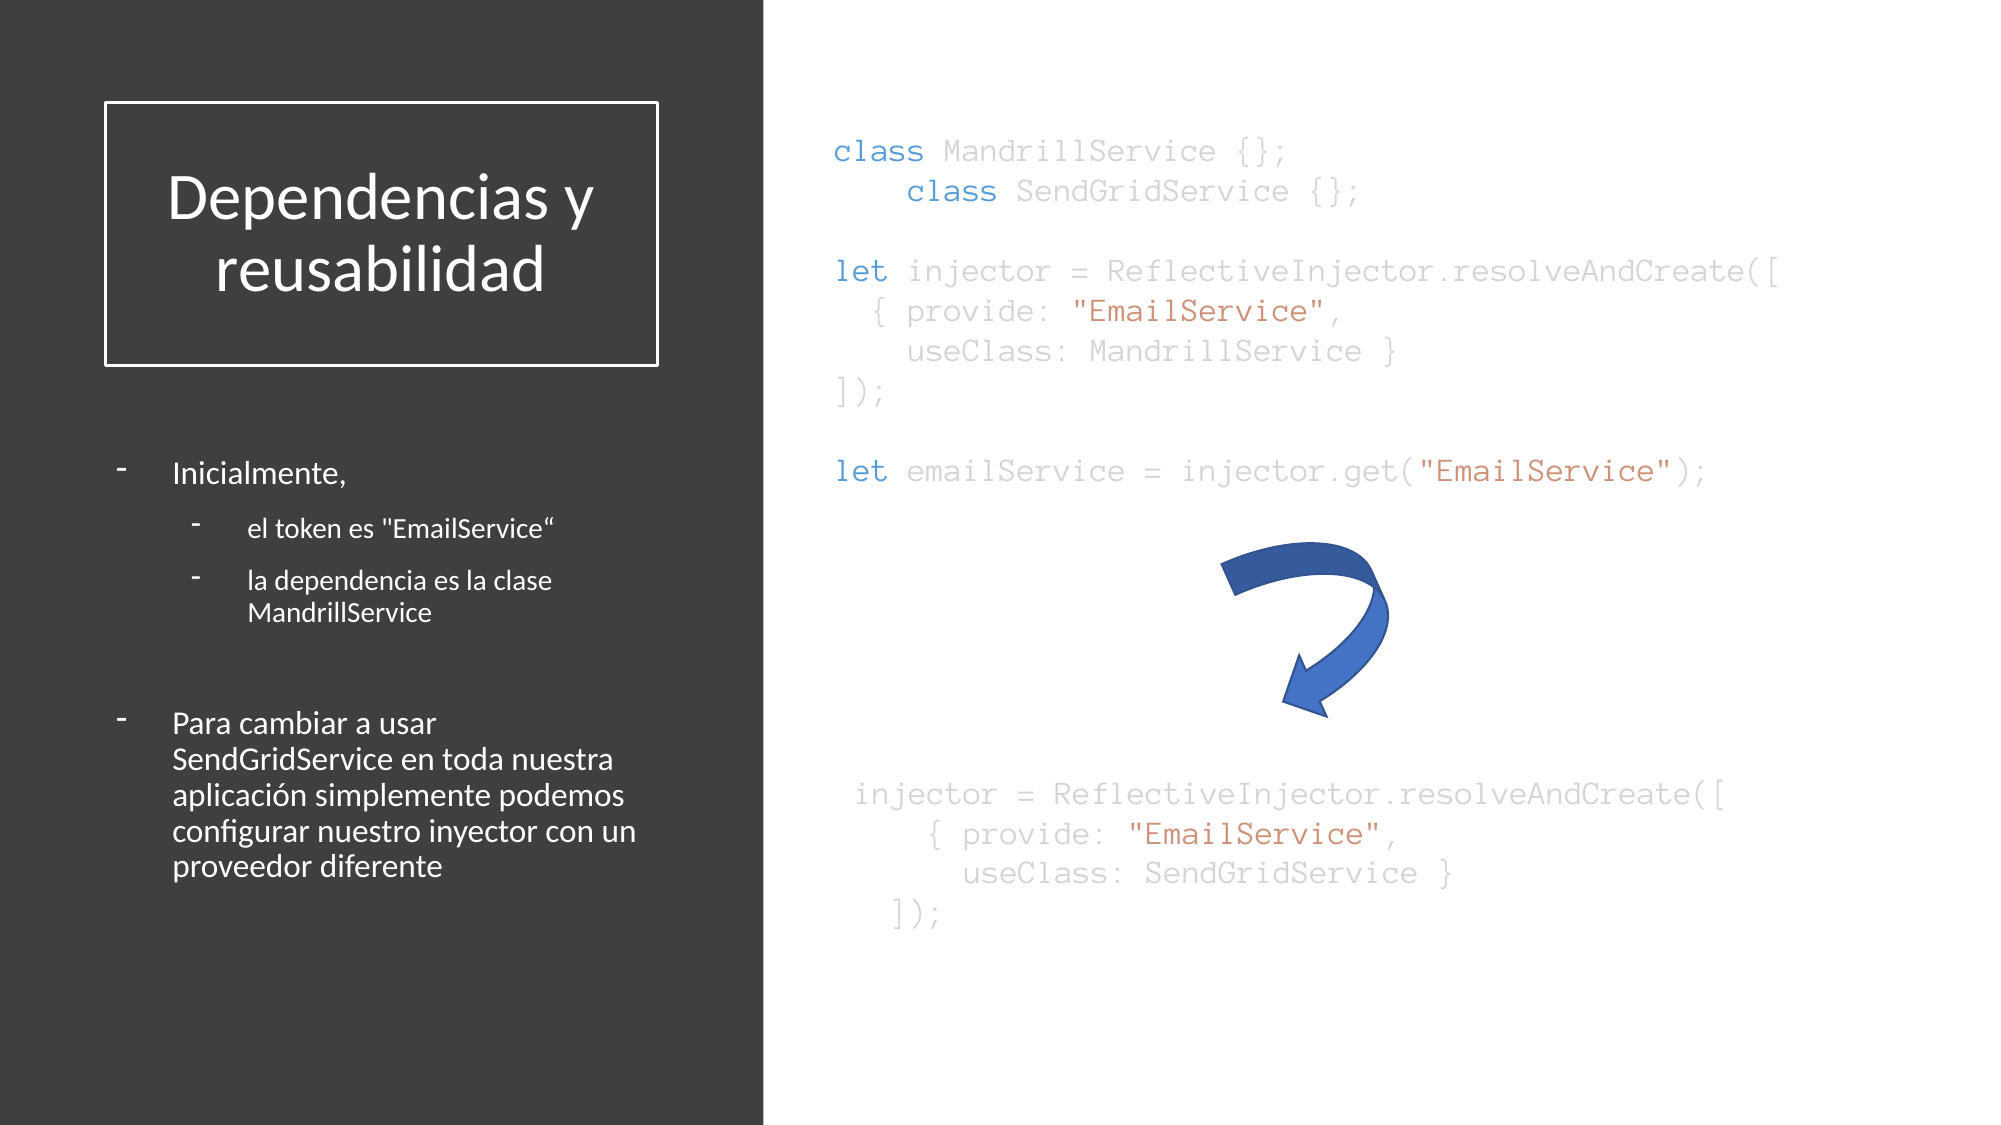

# Dependencias y reusabilidad
class MandrillService {};
    class SendGridService {};
let injector = ReflectiveInjector.resolveAndCreate([
  { provide: "EmailService",
    useClass: MandrillService }
]);
let emailService = injector.get("EmailService");
Inicialmente,
el token es "EmailService“
la dependencia es la clase 
MandrillService

Para cambiar a usar SendGridService en toda nuestra aplicación simplemente podemos configurar nuestro inyector con un proveedor diferente

injector = ReflectiveInjector.resolveAndCreate([
    { provide: "EmailService",
      useClass: SendGridService }
  ]);